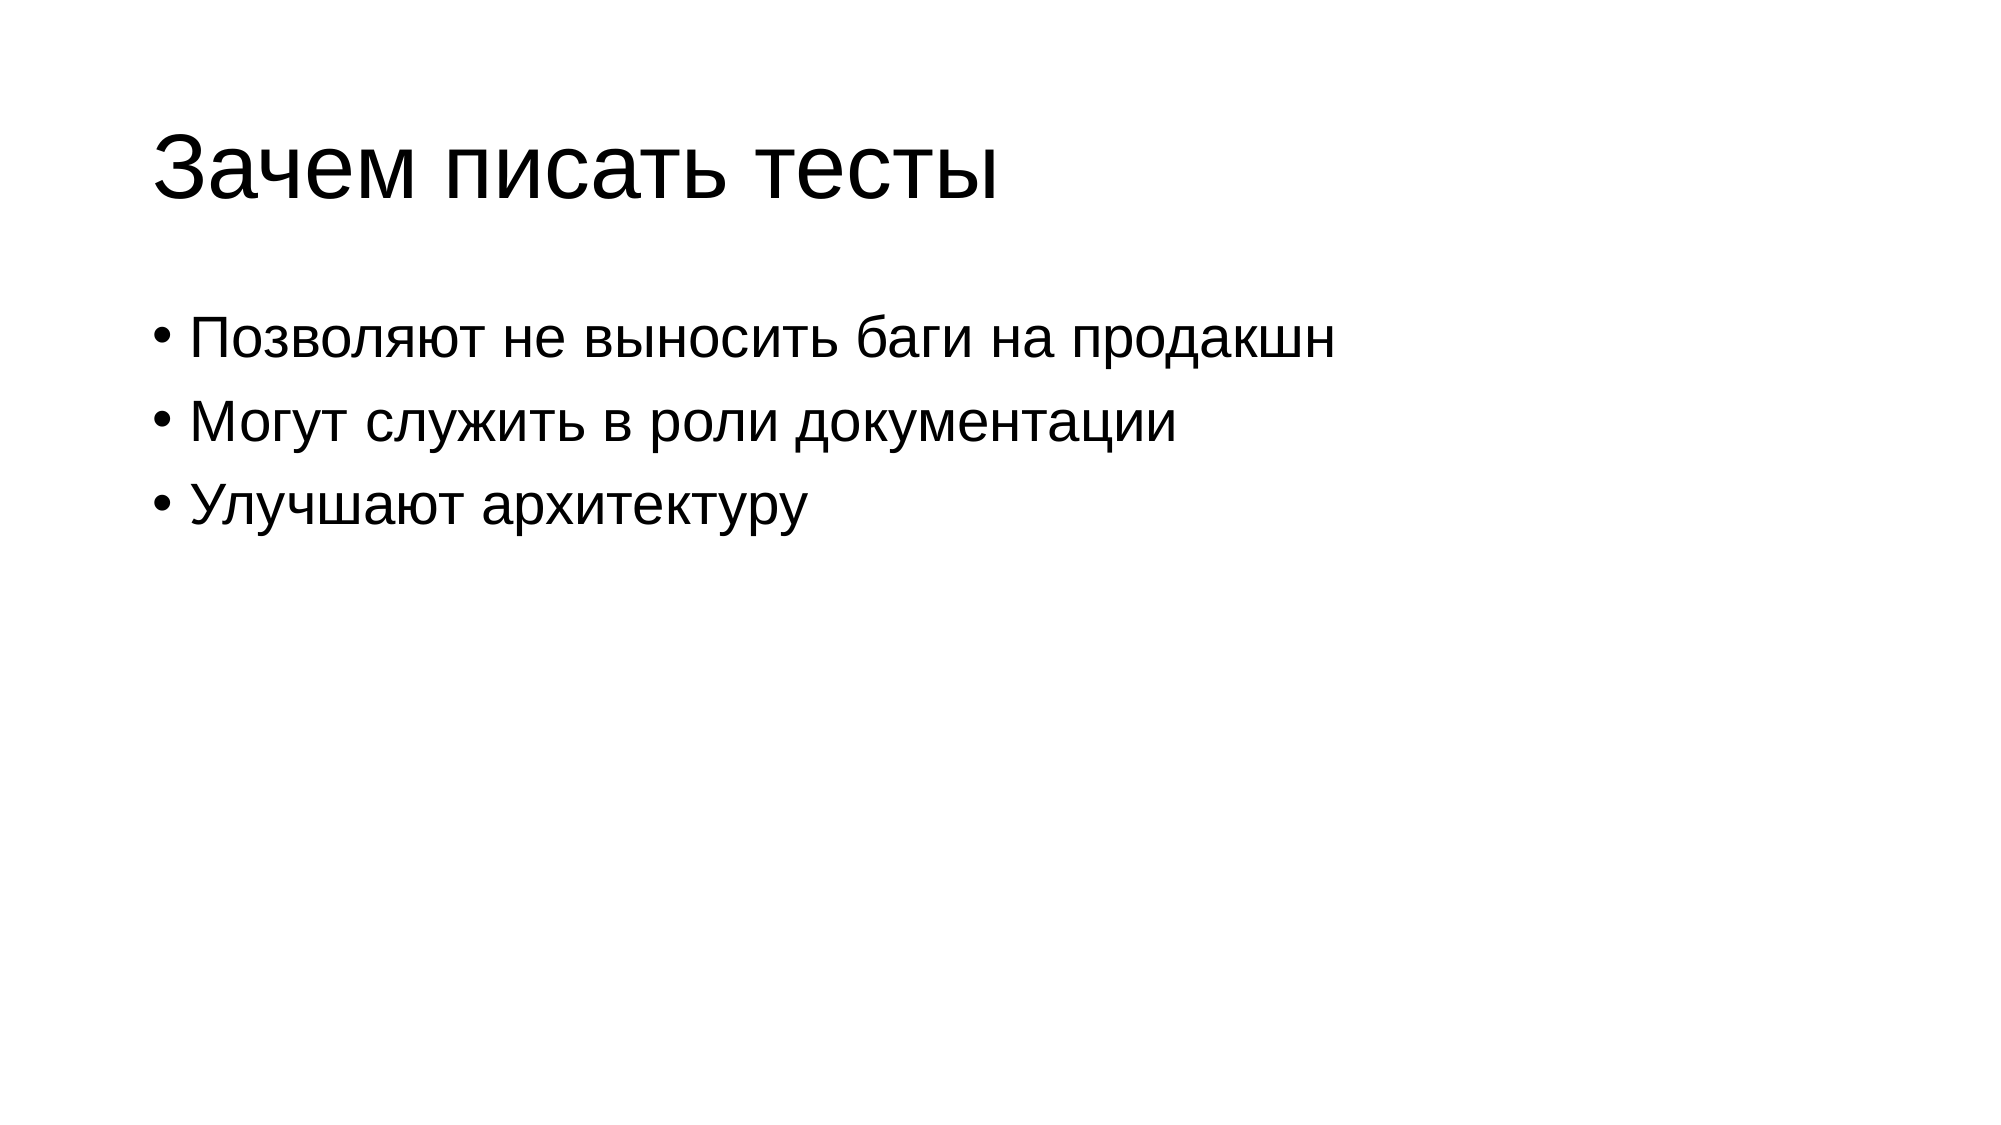

# Зачем писать тесты
Позволяют не выносить баги на продакшн
Могут служить в роли документации
Улучшают архитектуру